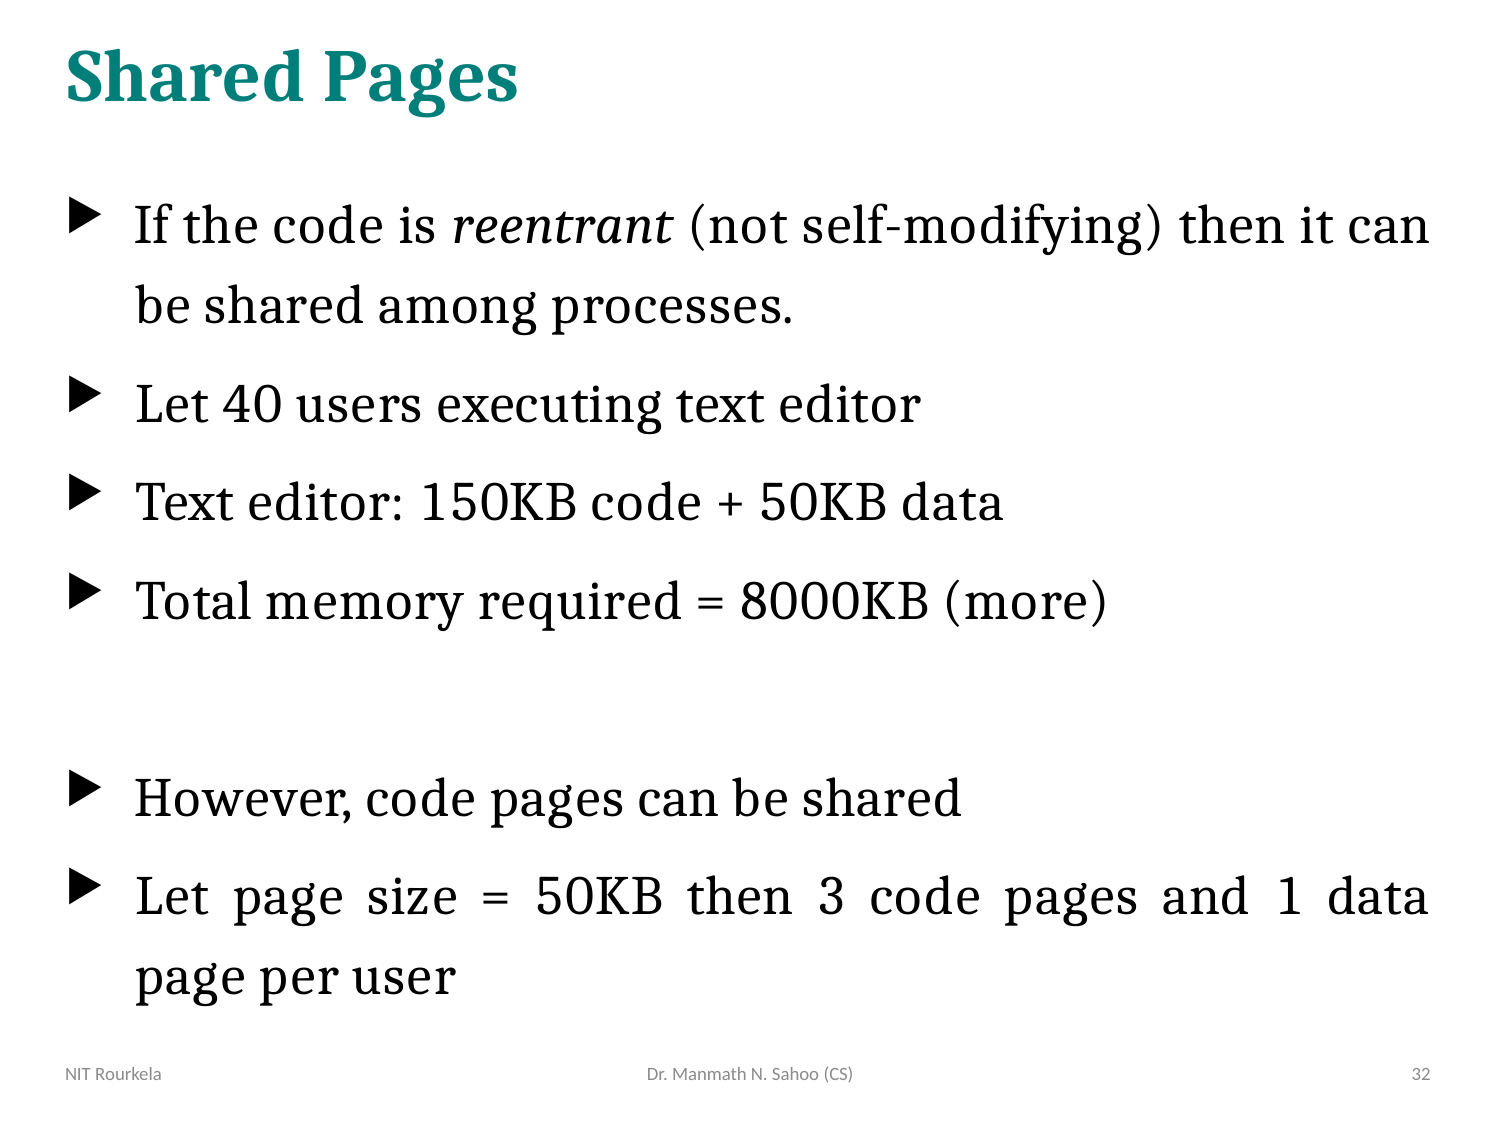

# Shared Pages
If the code is reentrant (not self-modifying) then it can be shared among processes.
Let 40 users executing text editor
Text editor: 150KB code + 50KB data
Total memory required = 8000KB (more)

However, code pages can be shared
Let page size = 50KB then 3 code pages and 1 data page per user

NIT Rourkela
Dr. Manmath N. Sahoo (CS)
32